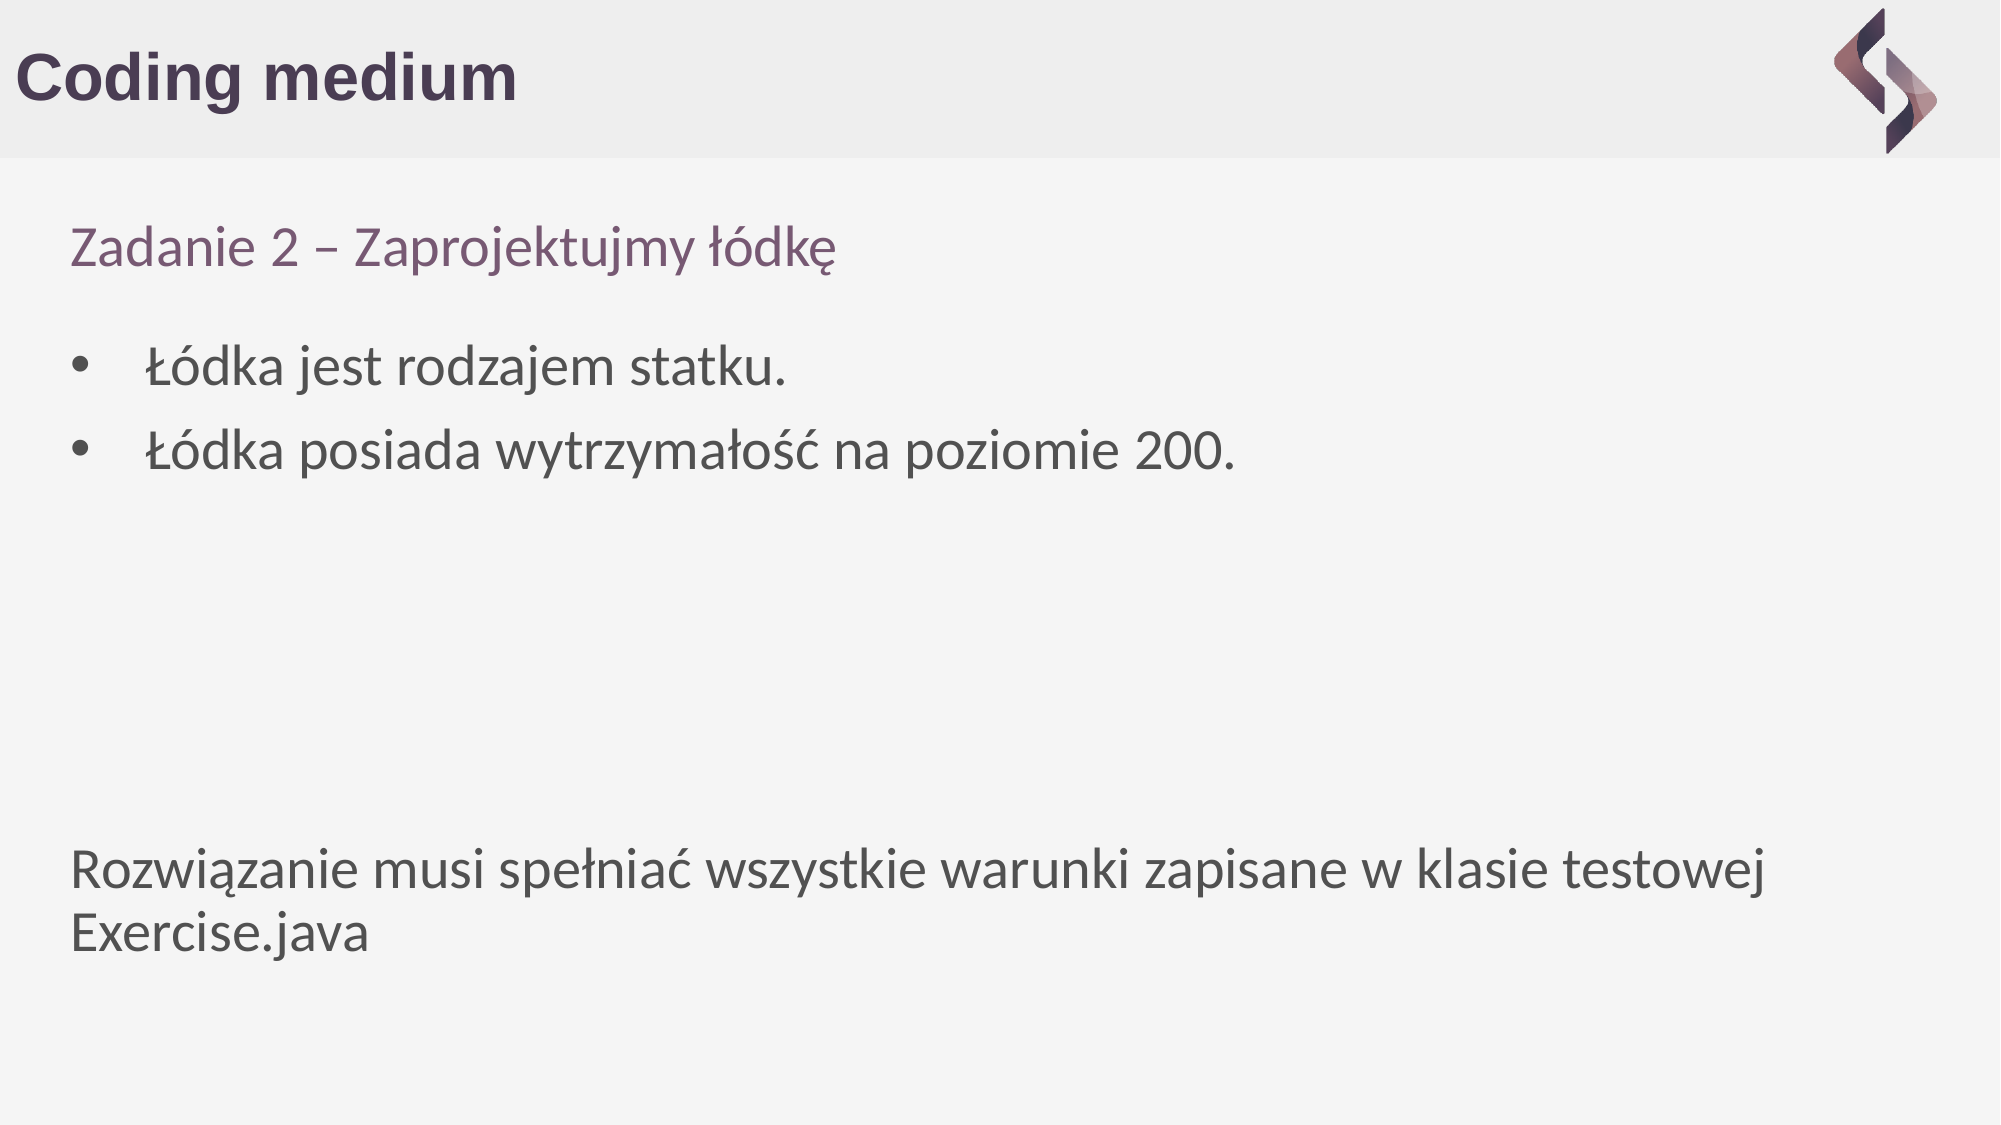

# Coding medium
Zadanie 2 – Zaprojektujmy łódkę
Łódka jest rodzajem statku.
Łódka posiada wytrzymałość na poziomie 200.

Rozwiązanie musi spełniać wszystkie warunki zapisane w klasie testowej Exercise.java